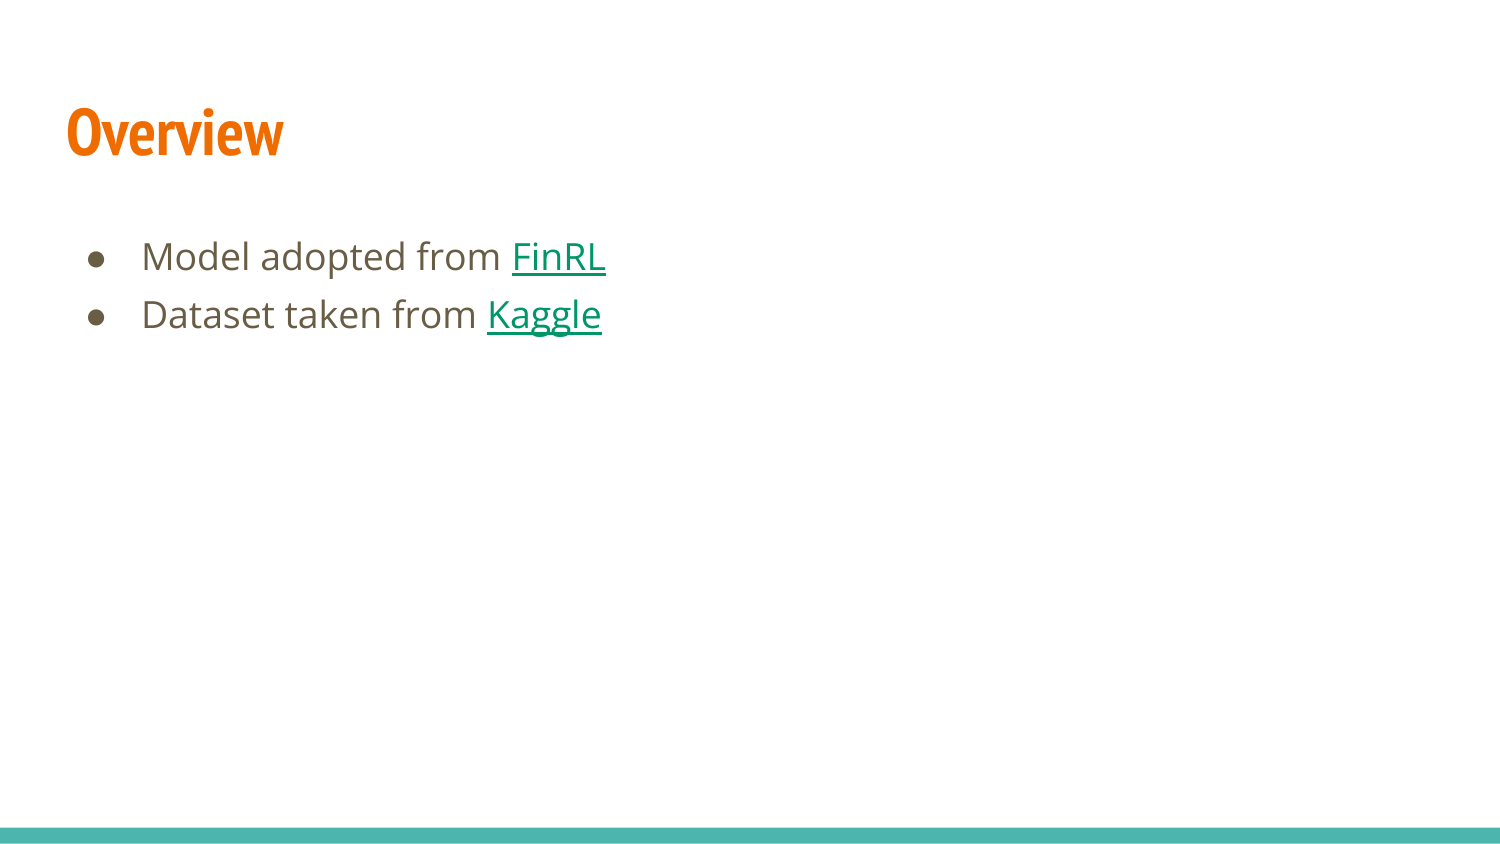

# Overview
Model adopted from FinRL
Dataset taken from Kaggle